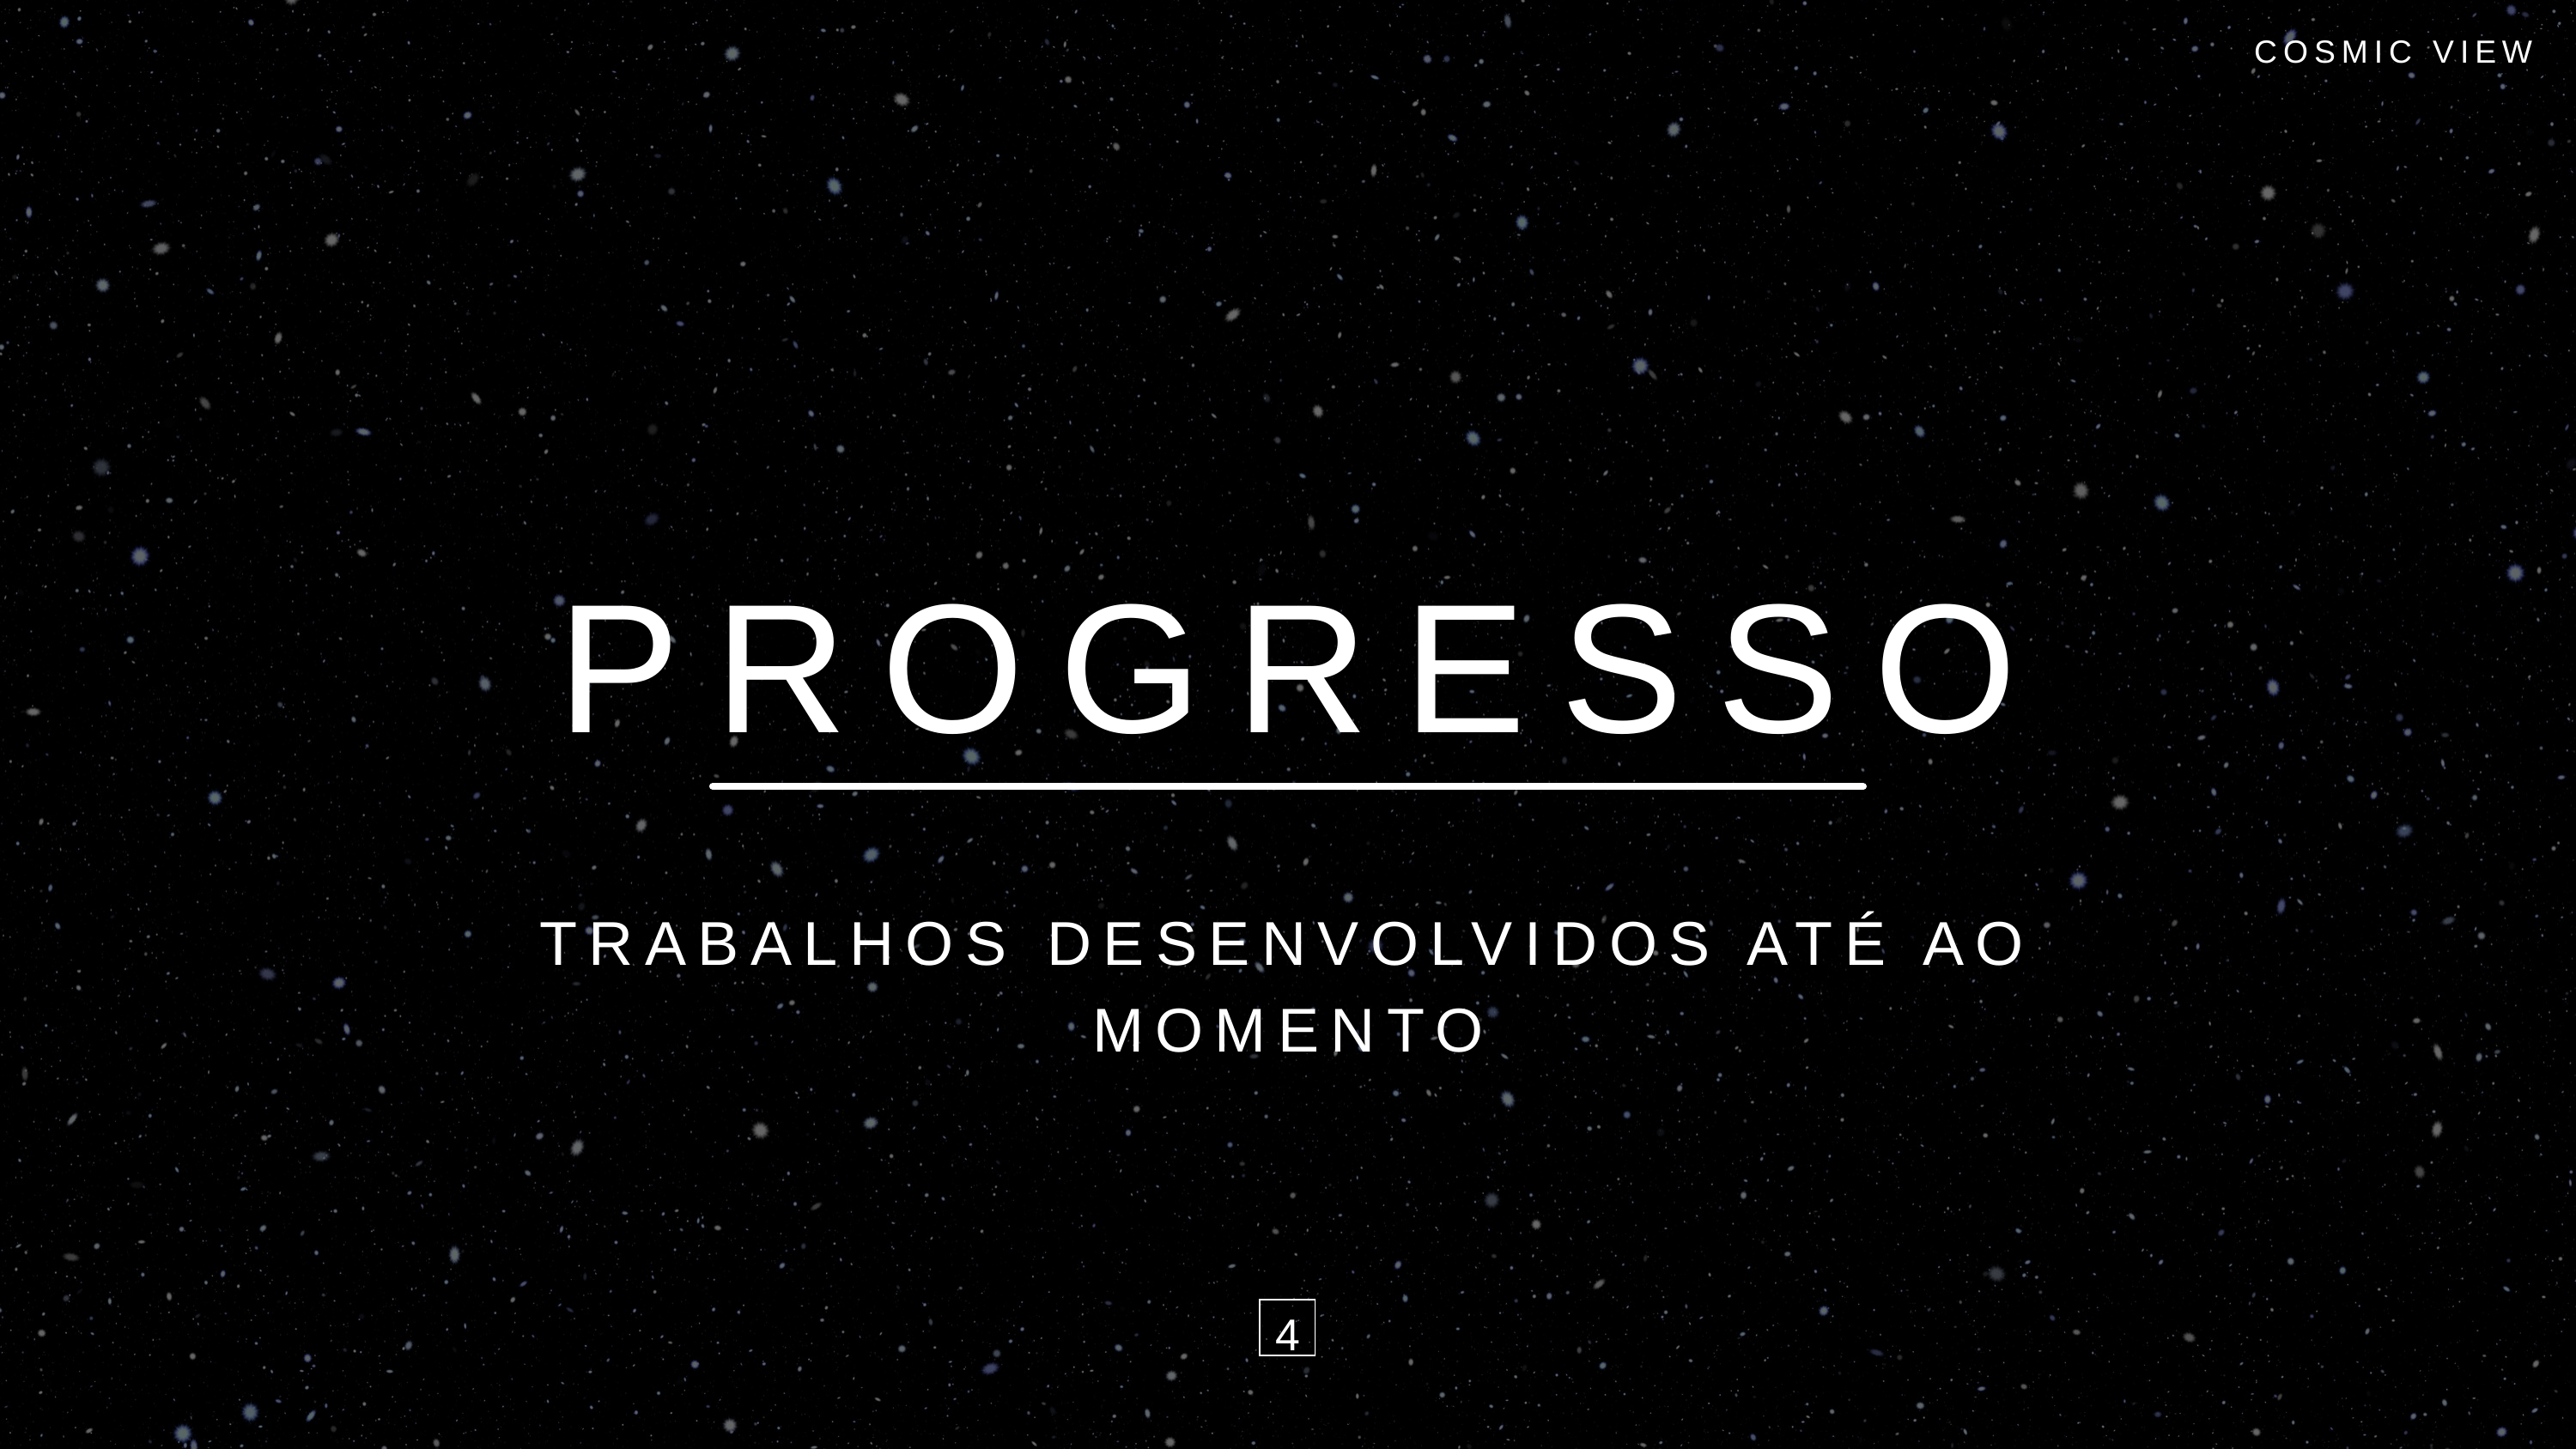

COSMIC VIEW
PROGRESSO

TRABALHOS DESENVOLVIDOS ATÉ AO MOMENTO
4